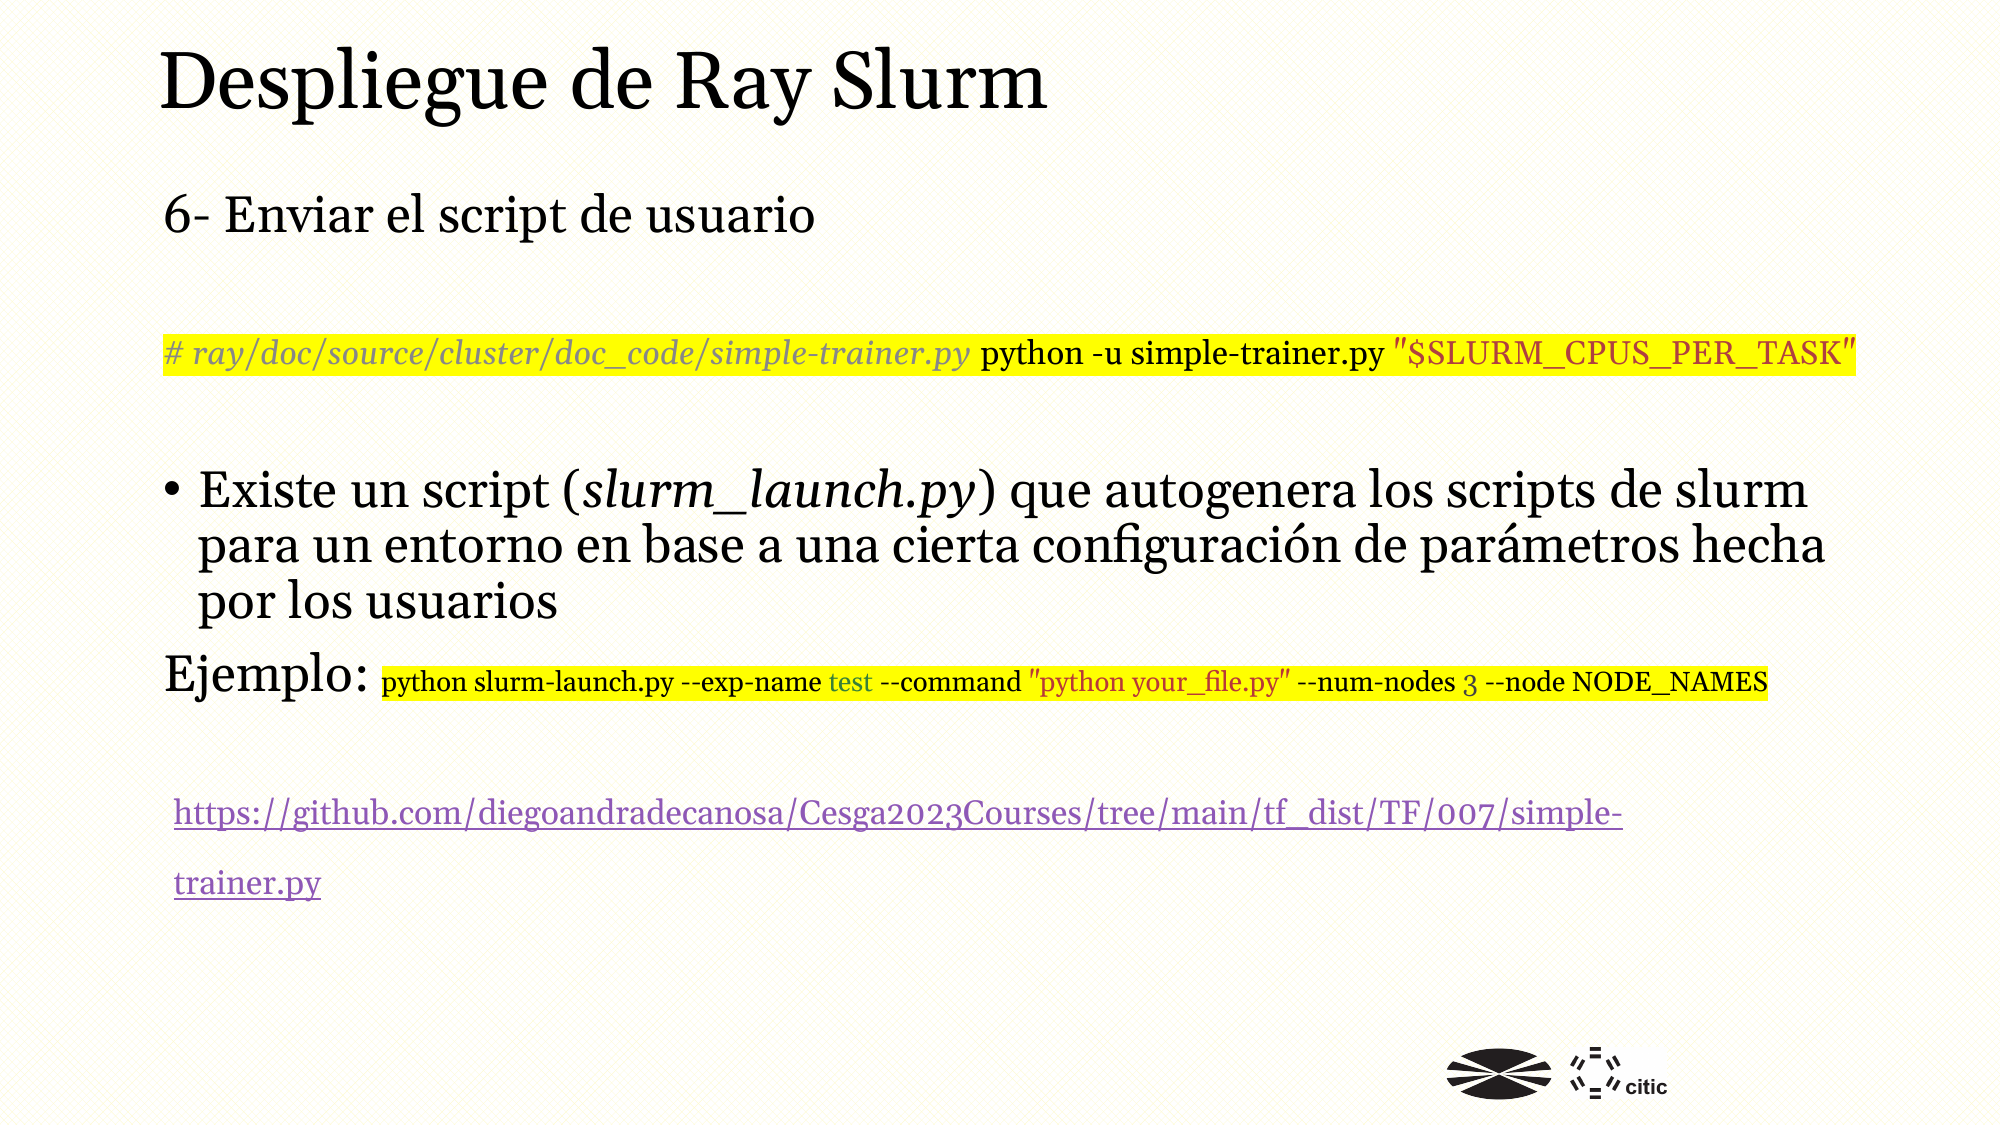

# Despliegue de Ray Slurm
6- Enviar el script de usuario

# ray/doc/source/cluster/doc_code/simple-trainer.py python -u simple-trainer.py "$SLURM_CPUS_PER_TASK"

Existe un script (slurm_launch.py) que autogenera los scripts de slurm para un entorno en base a una cierta configuración de parámetros hecha por los usuarios
Ejemplo: python slurm-launch.py --exp-name test --command "python your_file.py" --num-nodes 3 --node NODE_NAMES

https://github.com/diegoandradecanosa/Cesga2023Courses/tree/main/tf_dist/TF/007/simple-trainer.py